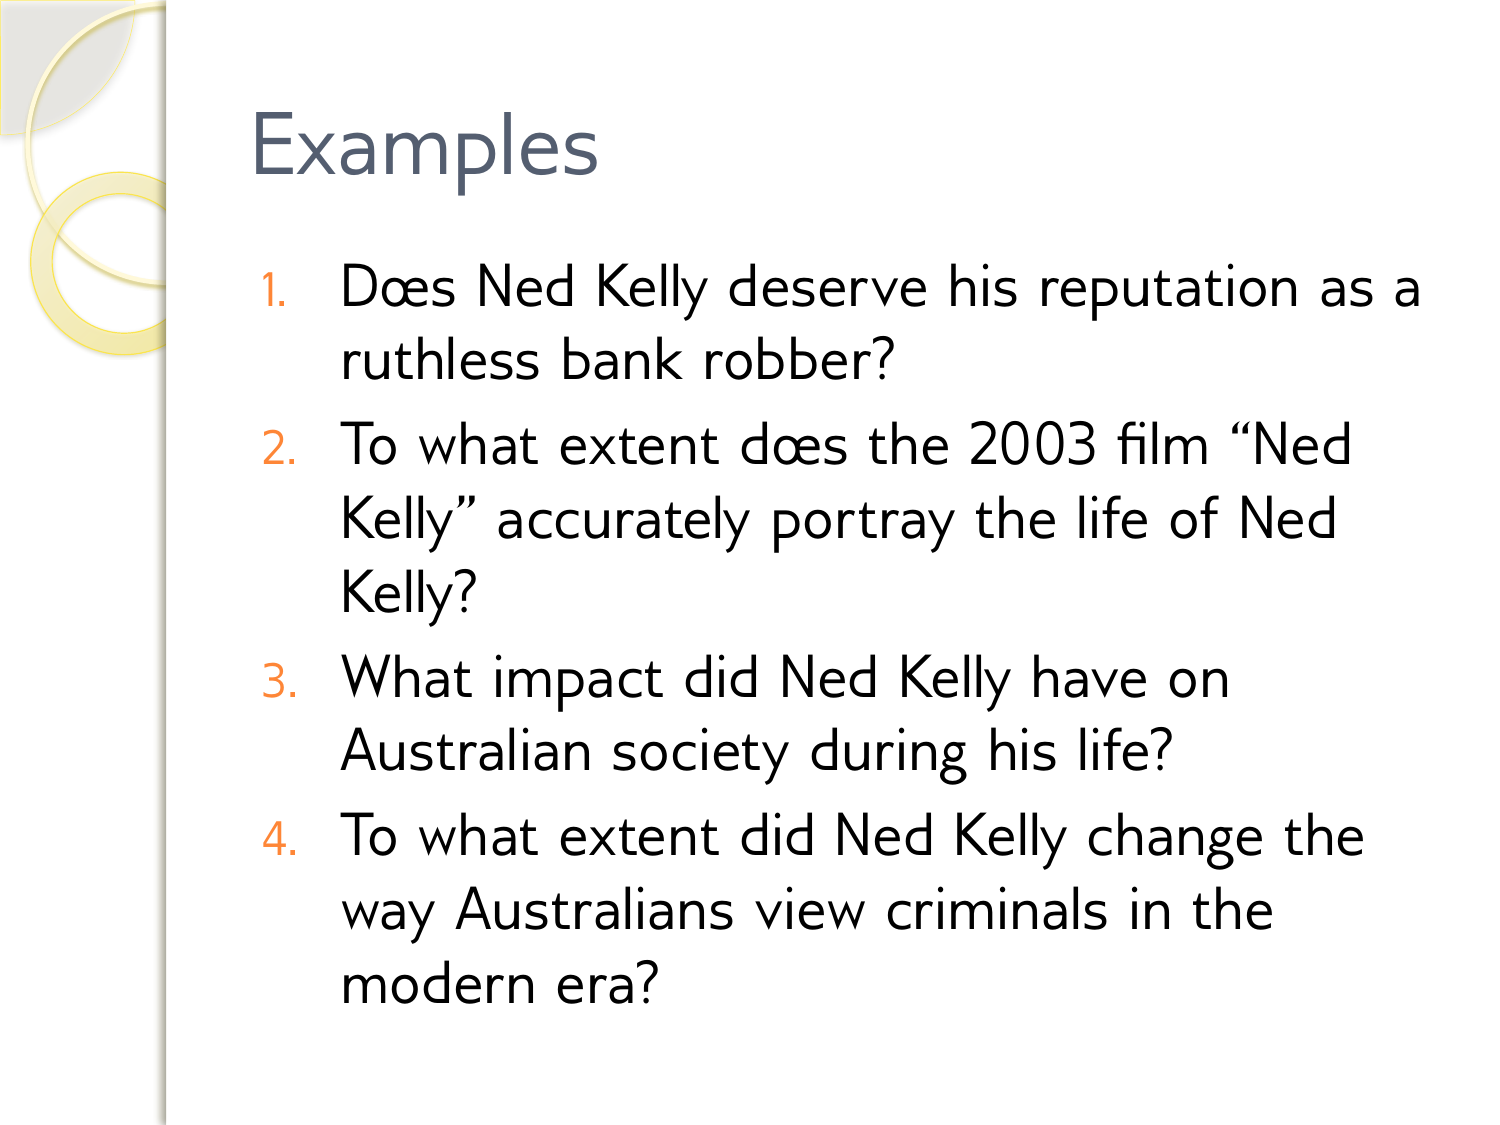

# Examples
Does Ned Kelly deserve his reputation as a ruthless bank robber?
To what extent does the 2003 film “Ned Kelly” accurately portray the life of Ned Kelly?
What impact did Ned Kelly have on Australian society during his life?
To what extent did Ned Kelly change the way Australians view criminals in the modern era?